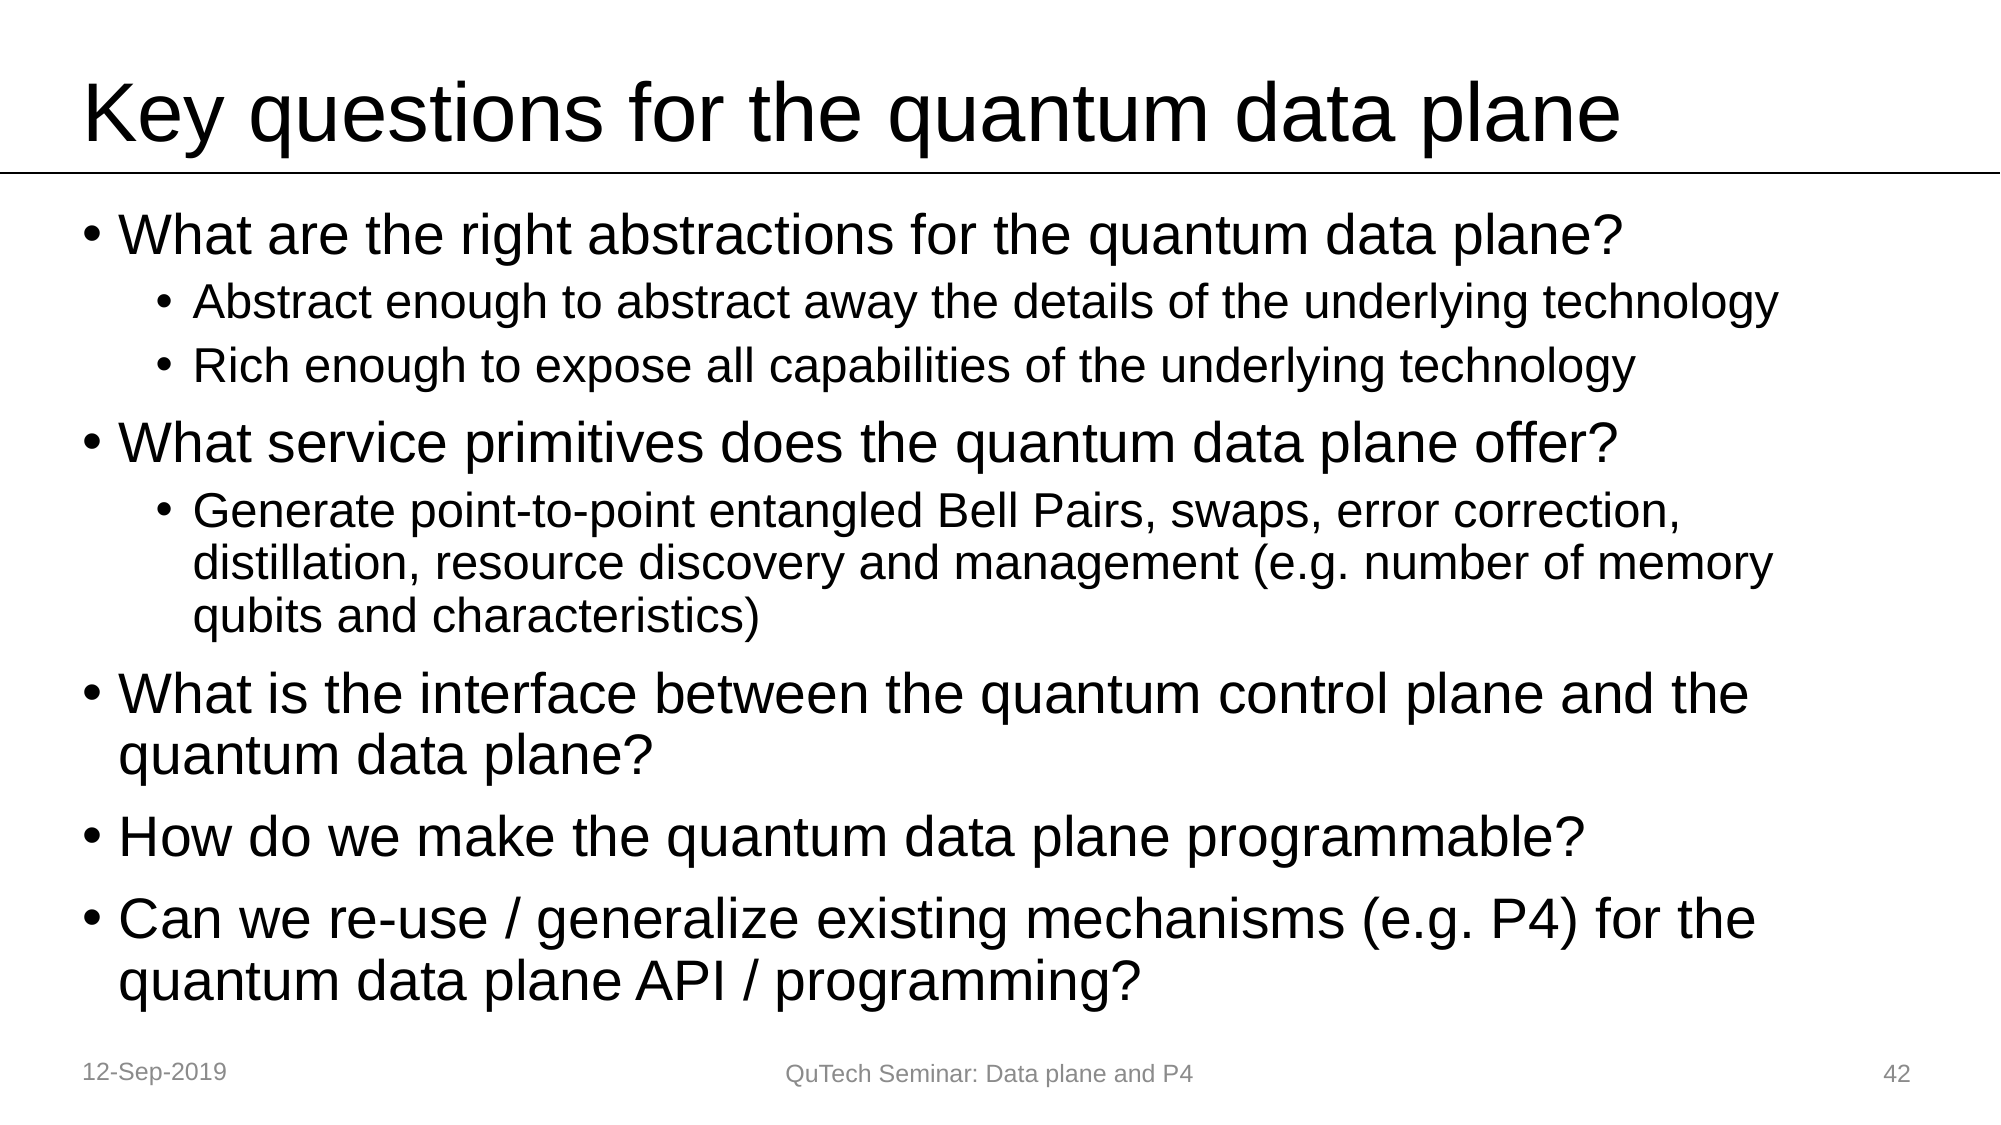

# Key questions for the quantum data plane
What are the right abstractions for the quantum data plane?
Abstract enough to abstract away the details of the underlying technology
Rich enough to expose all capabilities of the underlying technology
What service primitives does the quantum data plane offer?
Generate point-to-point entangled Bell Pairs, swaps, error correction, distillation, resource discovery and management (e.g. number of memory qubits and characteristics)
What is the interface between the quantum control plane and the quantum data plane?
How do we make the quantum data plane programmable?
Can we re-use / generalize existing mechanisms (e.g. P4) for the quantum data plane API / programming?
12-Sep-2019
QuTech Seminar: Data plane and P4
42